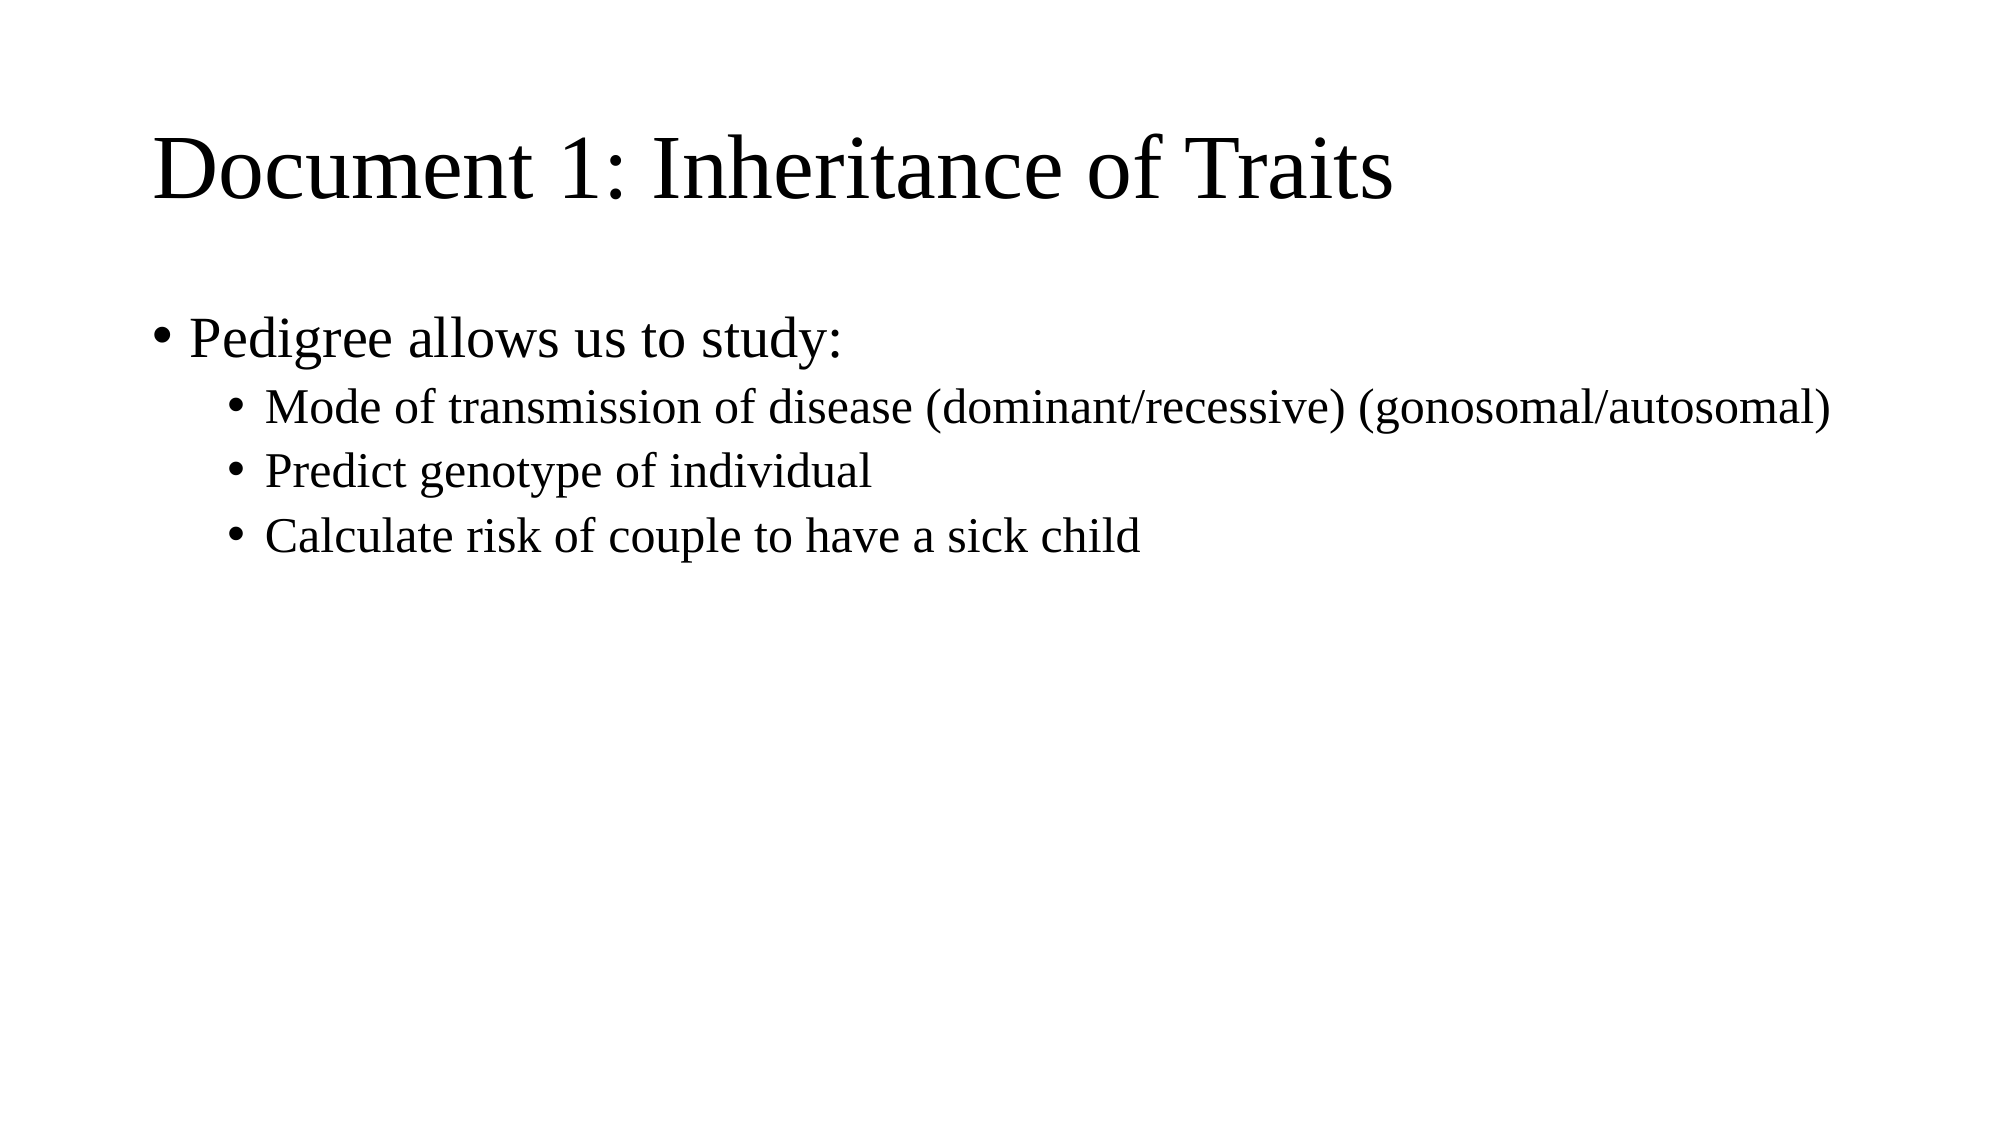

# Document 1: Inheritance of Traits
Pedigree allows us to study:
Mode of transmission of disease (dominant/recessive) (gonosomal/autosomal)
Predict genotype of individual
Calculate risk of couple to have a sick child